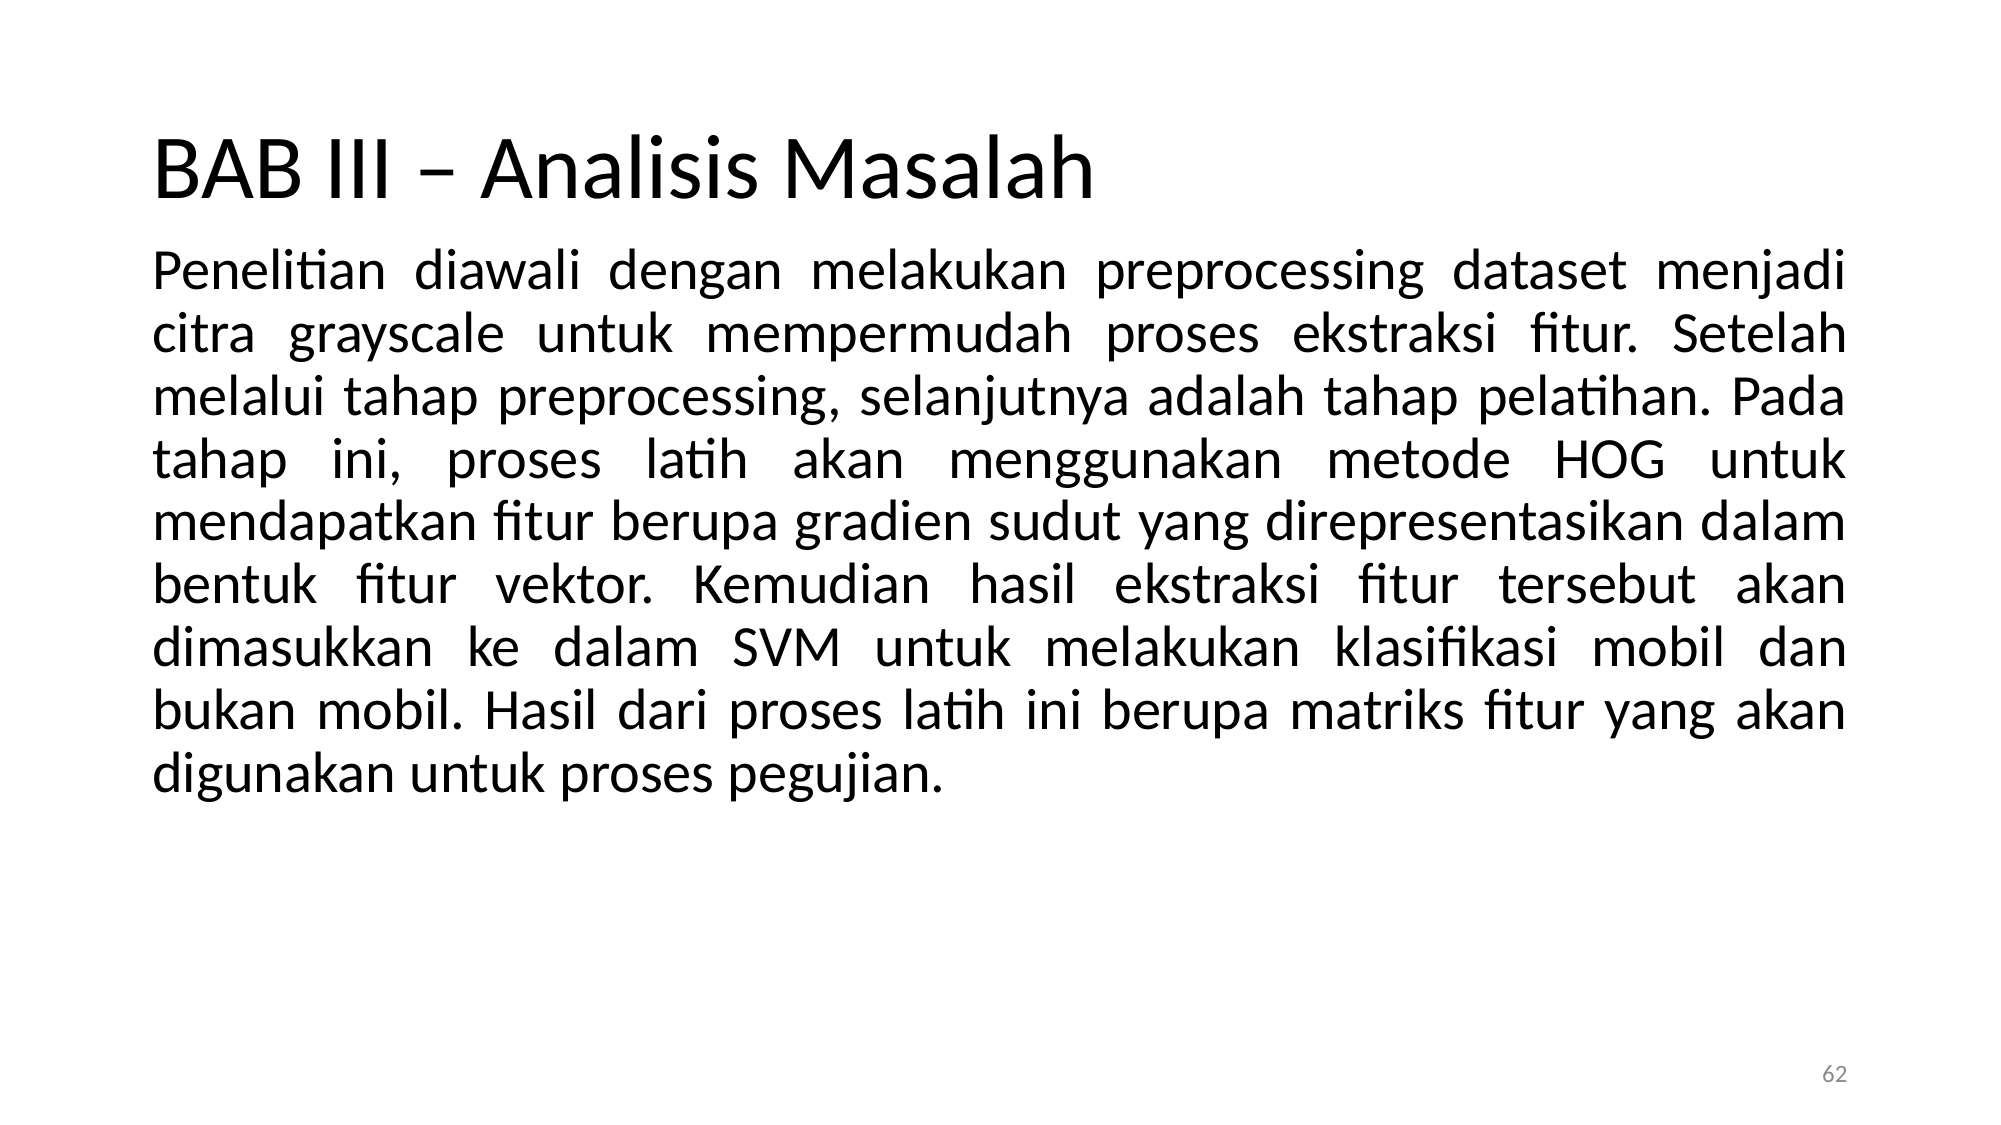

BAB III – Analisis Masalah
Penelitian diawali dengan melakukan preprocessing dataset menjadi citra grayscale untuk mempermudah proses ekstraksi fitur. Setelah melalui tahap preprocessing, selanjutnya adalah tahap pelatihan. Pada tahap ini, proses latih akan menggunakan metode HOG untuk mendapatkan fitur berupa gradien sudut yang direpresentasikan dalam bentuk fitur vektor. Kemudian hasil ekstraksi fitur tersebut akan dimasukkan ke dalam SVM untuk melakukan klasifikasi mobil dan bukan mobil. Hasil dari proses latih ini berupa matriks fitur yang akan digunakan untuk proses pegujian.
62